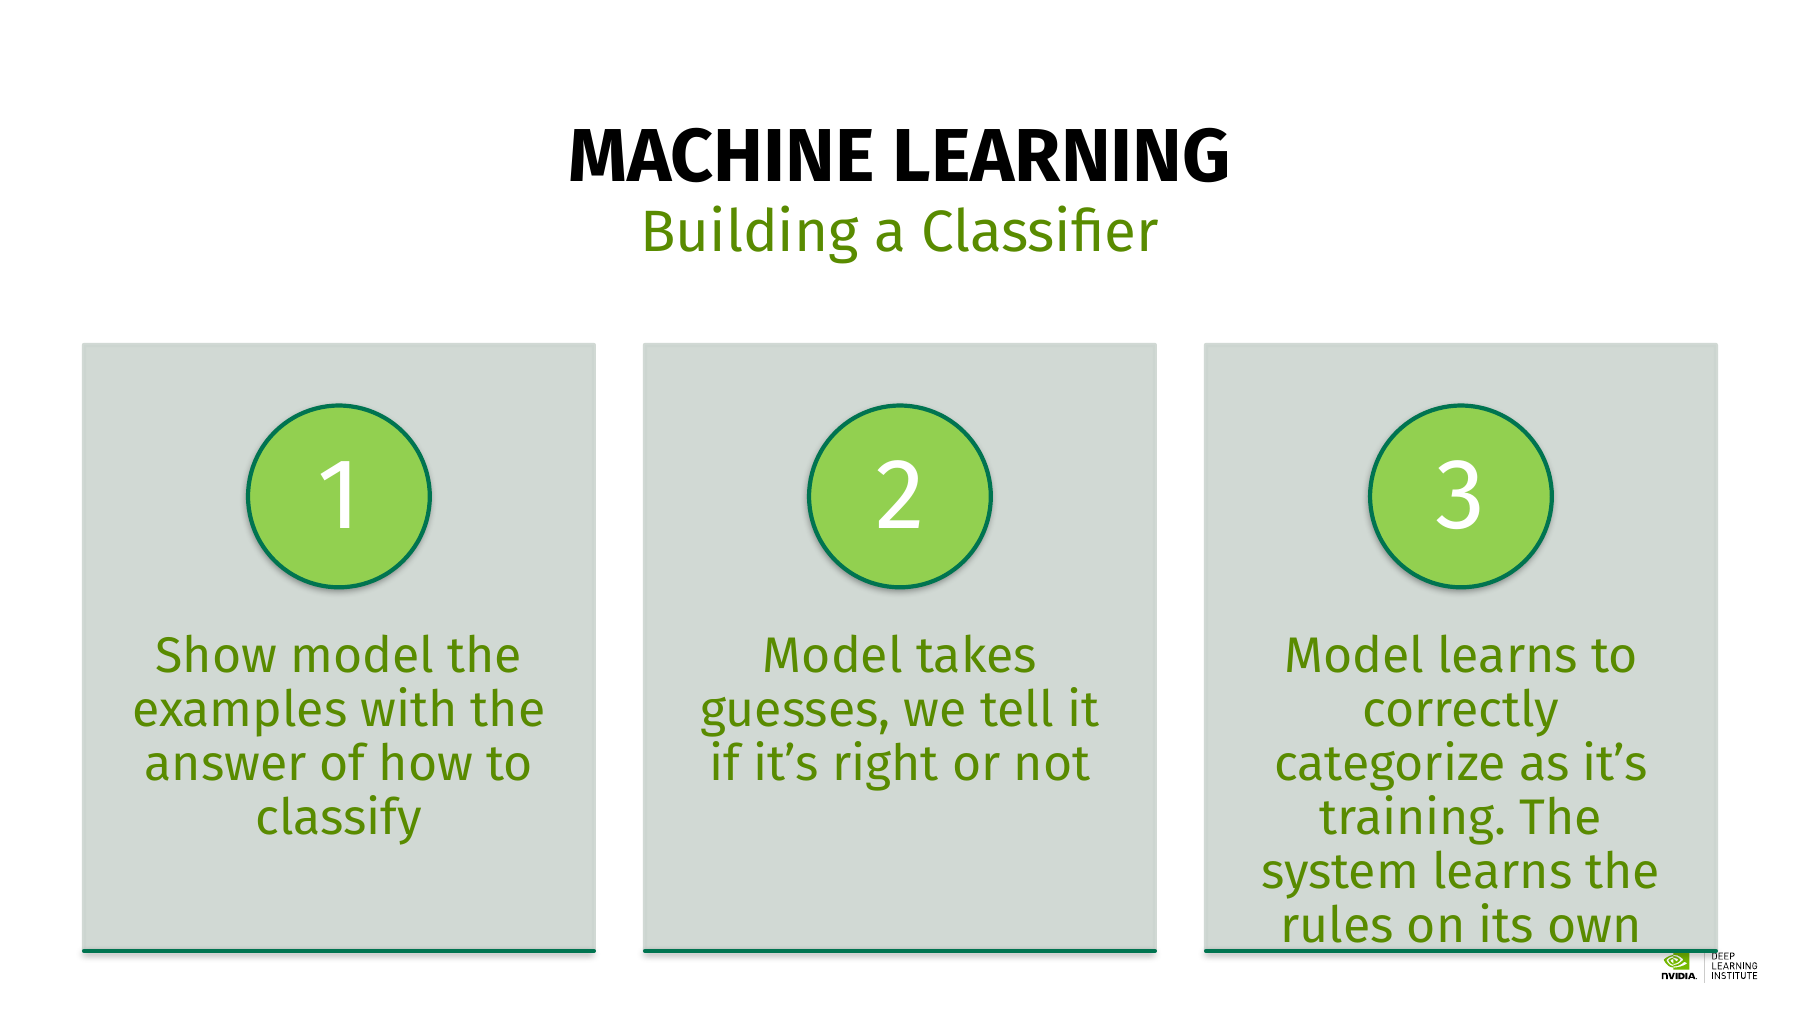

# Machine learning
Building a Classifier

Show model the examples with the answer of how to classify
1
Model takes guesses, we tell it if it’s right or not
2
Model learns to correctly categorize as it’s training. The system learns the rules on its own
3